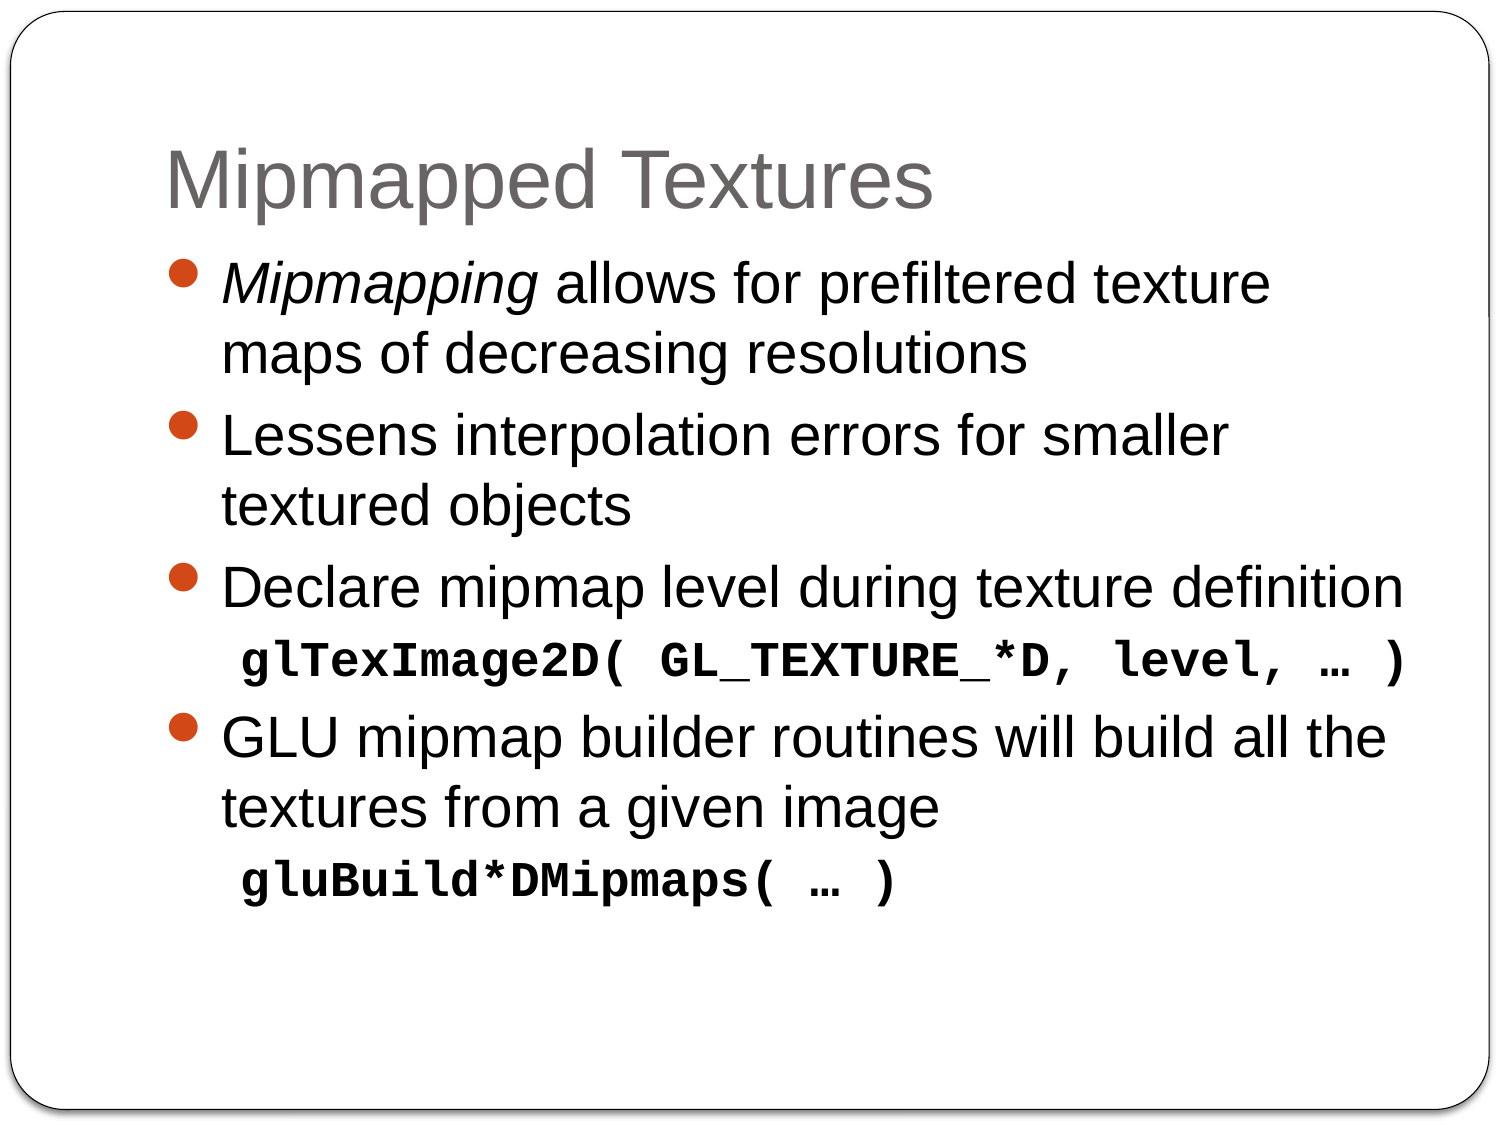

# Mipmapped Textures
Mipmapping allows for prefiltered texture maps of decreasing resolutions
Lessens interpolation errors for smaller textured objects
Declare mipmap level during texture definition
glTexImage2D( GL_TEXTURE_*D, level, … )
GLU mipmap builder routines will build all the textures from a given image
gluBuild*DMipmaps( … )